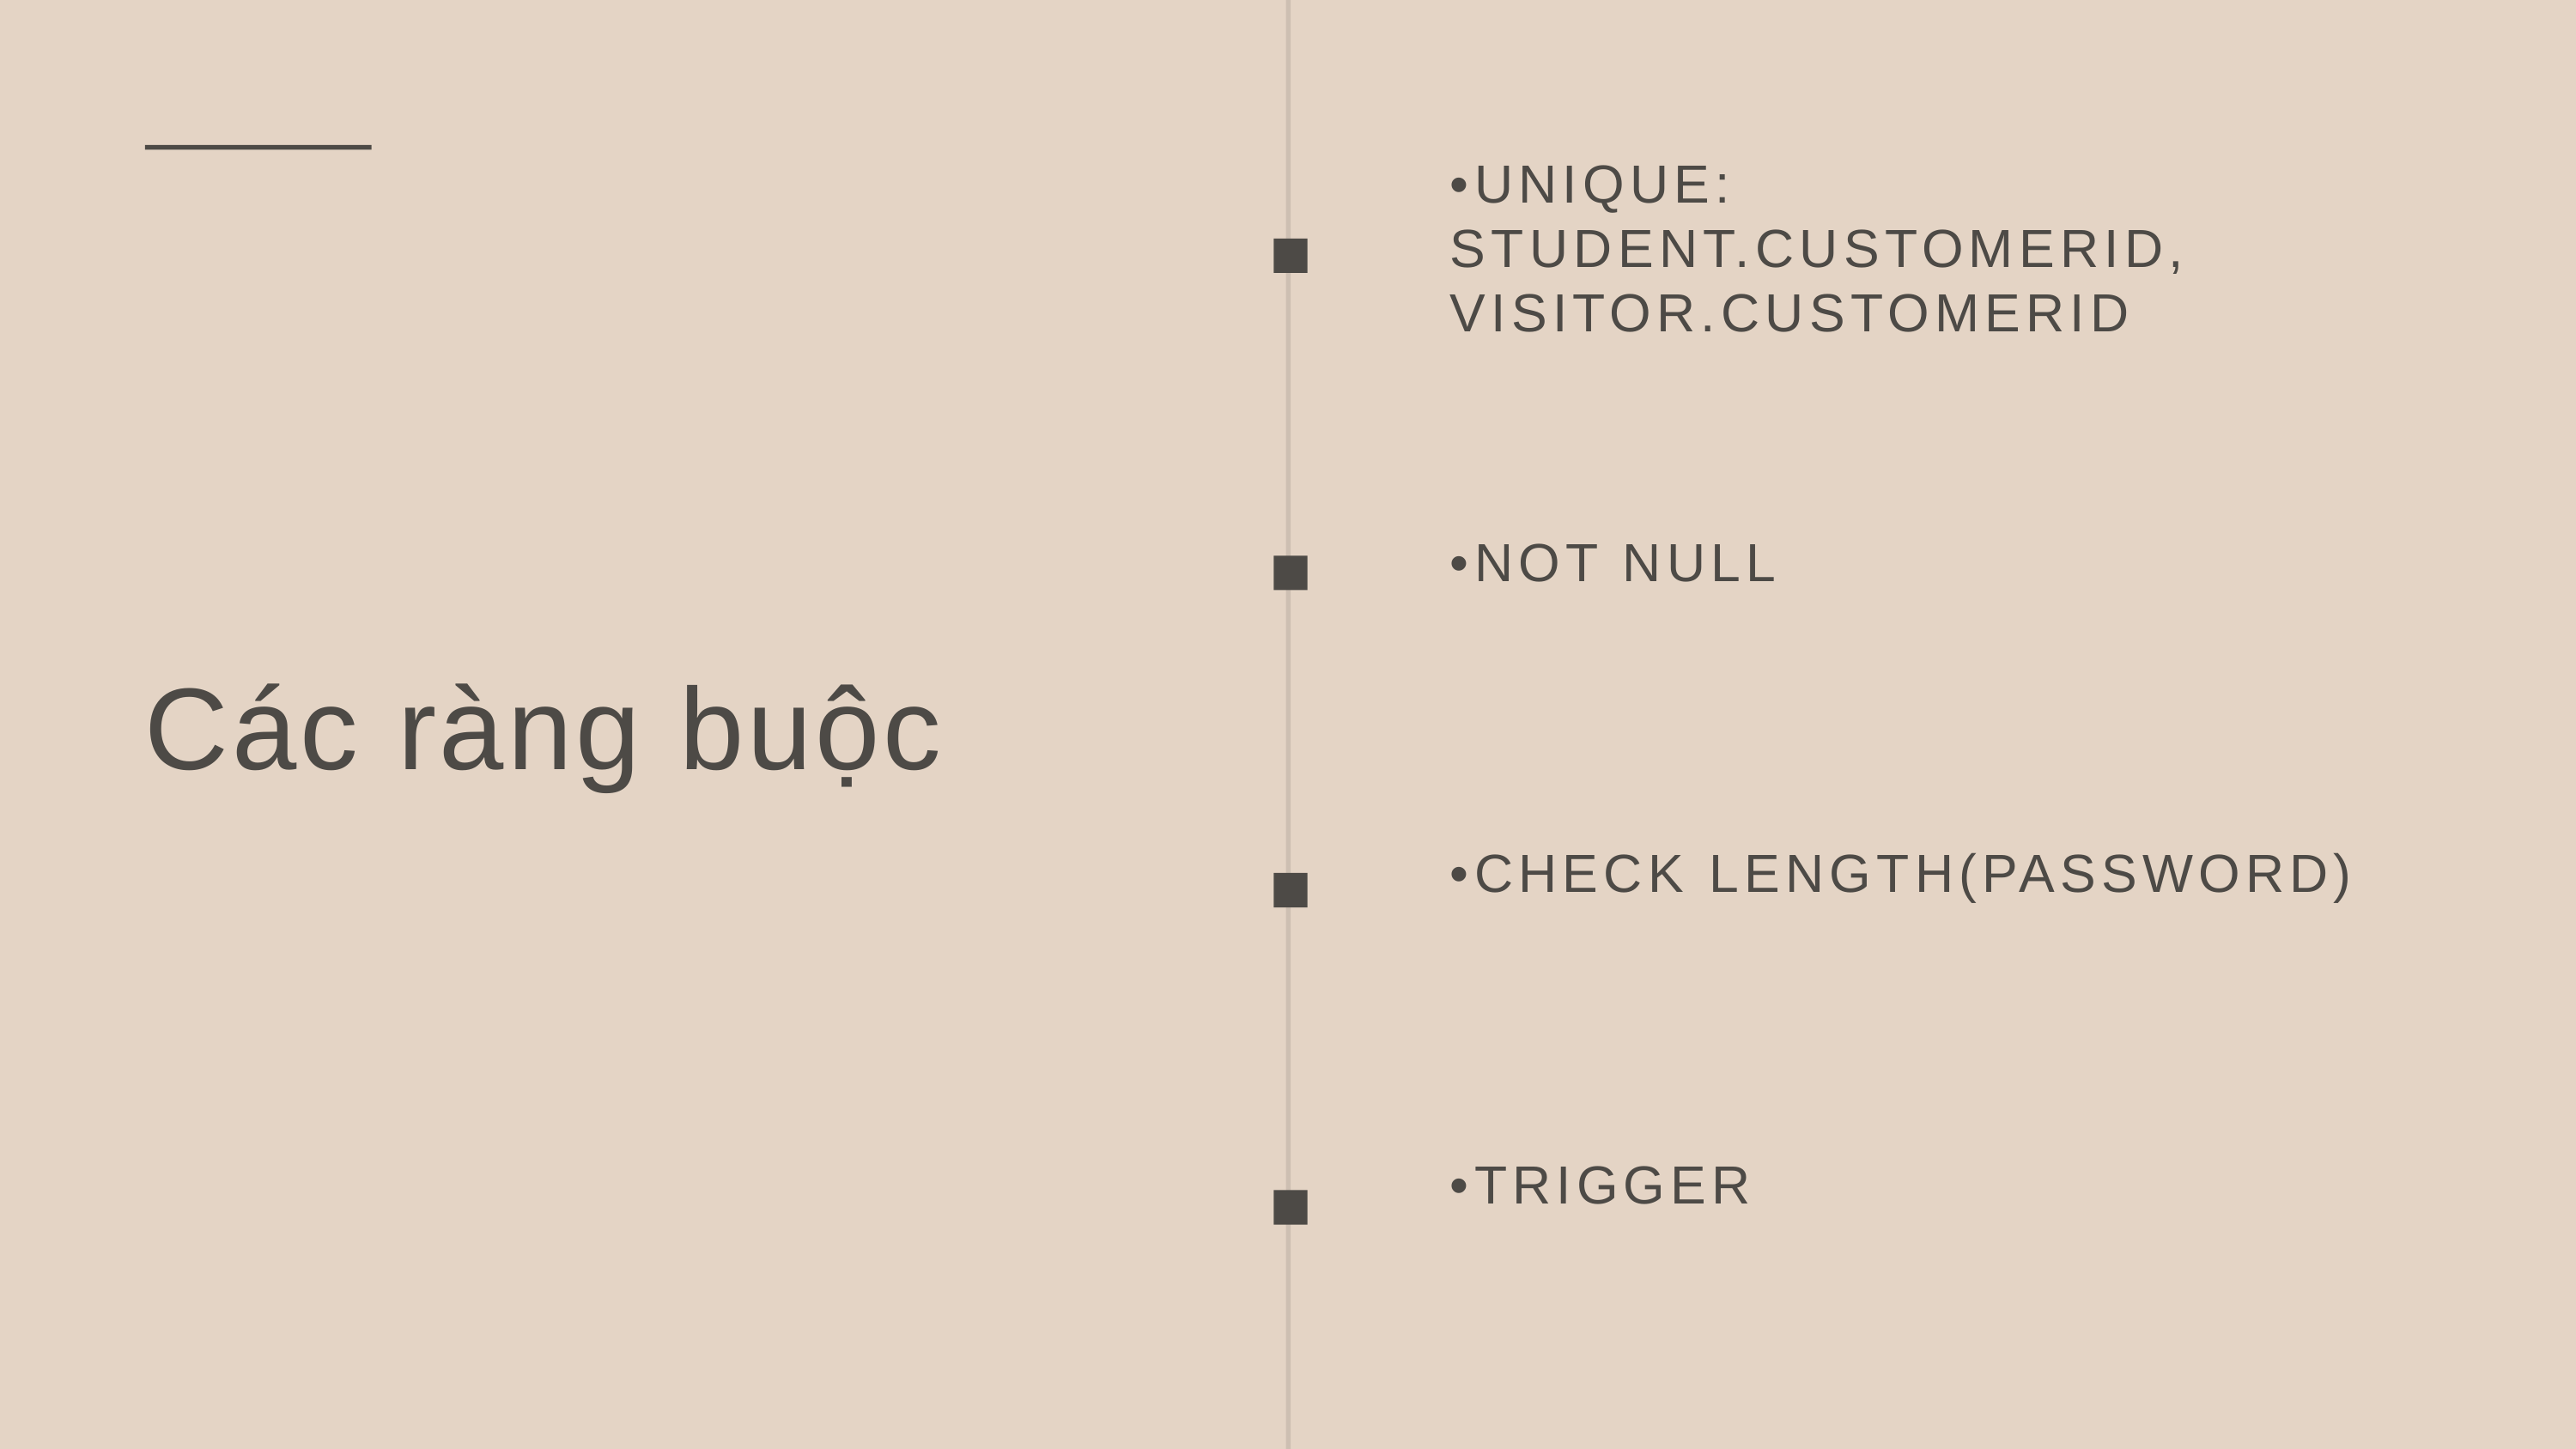

•UNIQUE: STUDENT.CUSTOMERID, VISITOR.CUSTOMERID

•NOT NULL

Các ràng buộc

•CHECK LENGTH(PASSWORD)

•TRIGGER